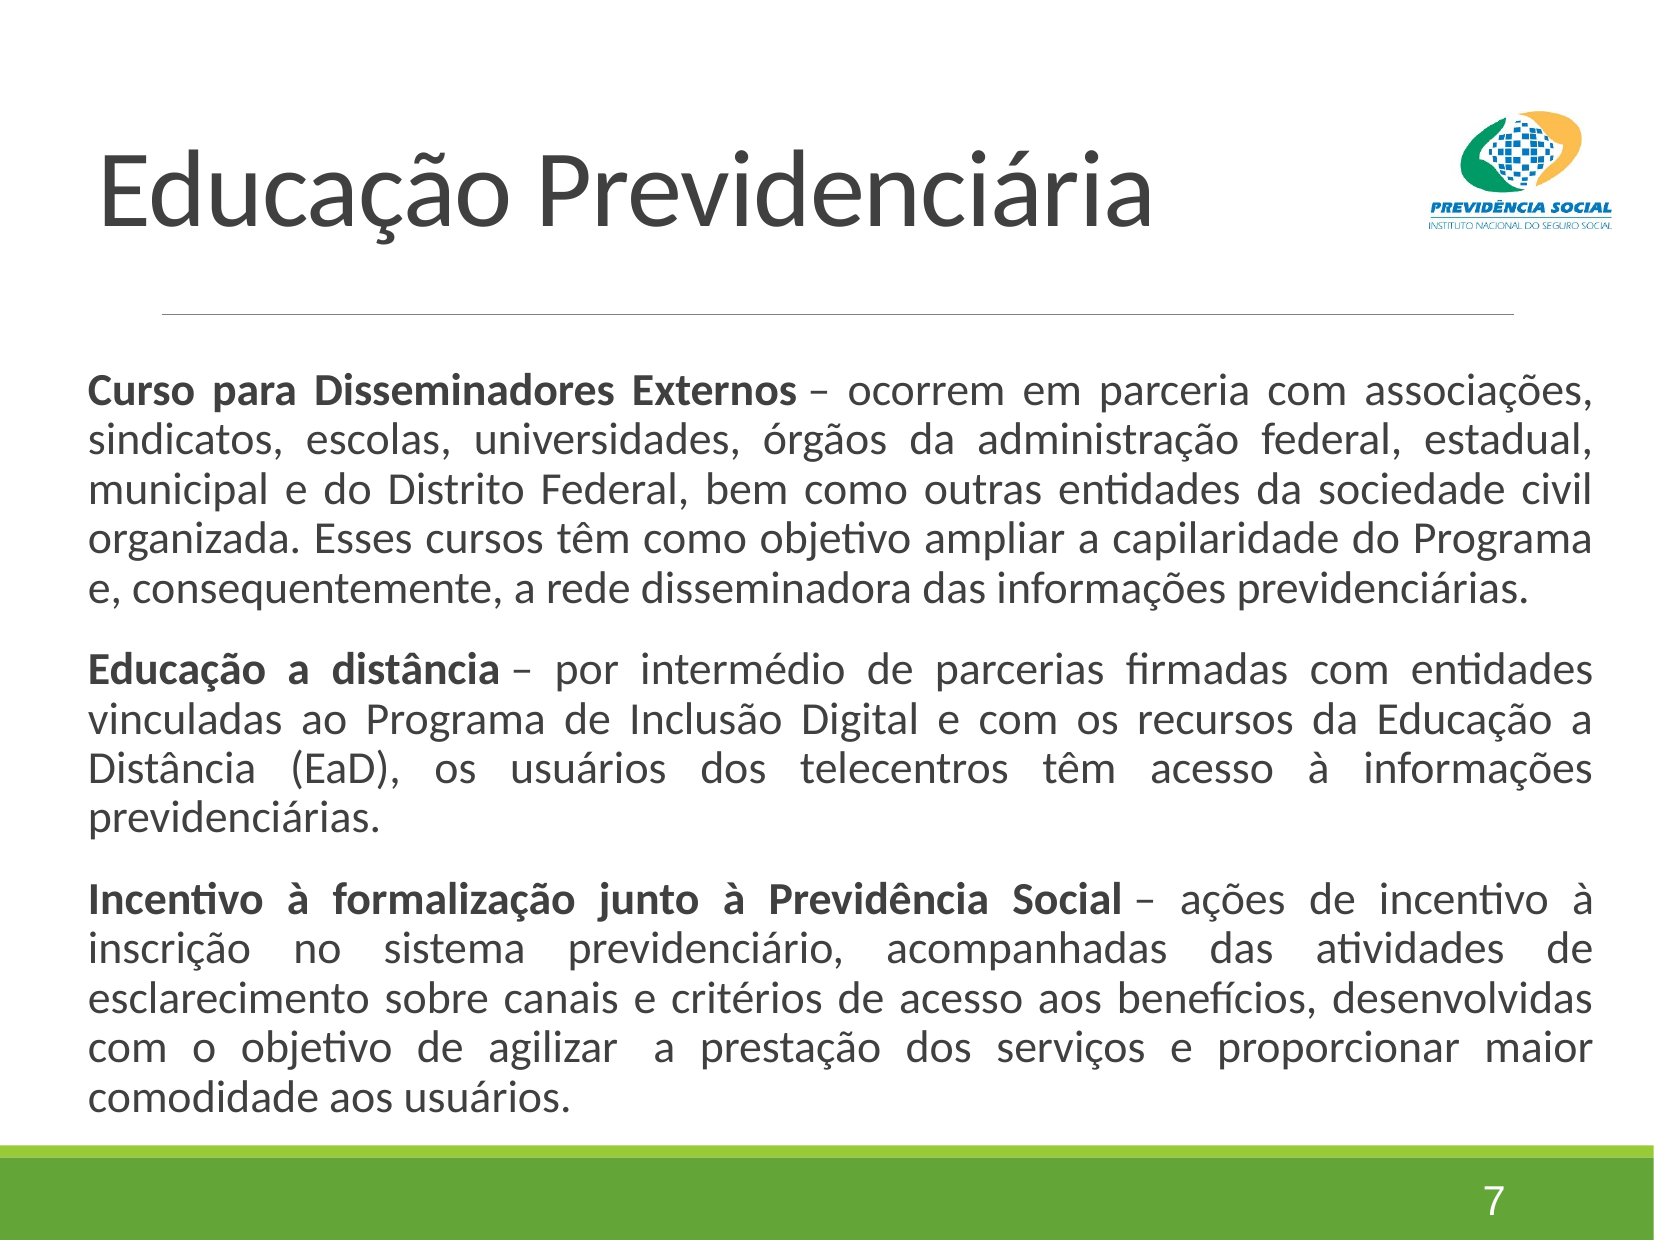

# Educação Previdenciária
Curso para Disseminadores Externos – ocorrem em parceria com associações, sindicatos, escolas, universidades, órgãos da administração federal, estadual, municipal e do Distrito Federal, bem como outras entidades da sociedade civil organizada. Esses cursos têm como objetivo ampliar a capilaridade do Programa e, consequentemente, a rede disseminadora das informações previdenciárias.
Educação a distância – por intermédio de parcerias firmadas com entidades vinculadas ao Programa de Inclusão Digital e com os recursos da Educação a Distância (EaD), os usuários dos telecentros têm acesso à informações previdenciárias.
Incentivo à formalização junto à Previdência Social – ações de incentivo à inscrição no sistema previdenciário, acompanhadas das atividades de esclarecimento sobre canais e critérios de acesso aos benefícios, desenvolvidas com o objetivo de agilizar  a prestação dos serviços e proporcionar maior comodidade aos usuários.
7